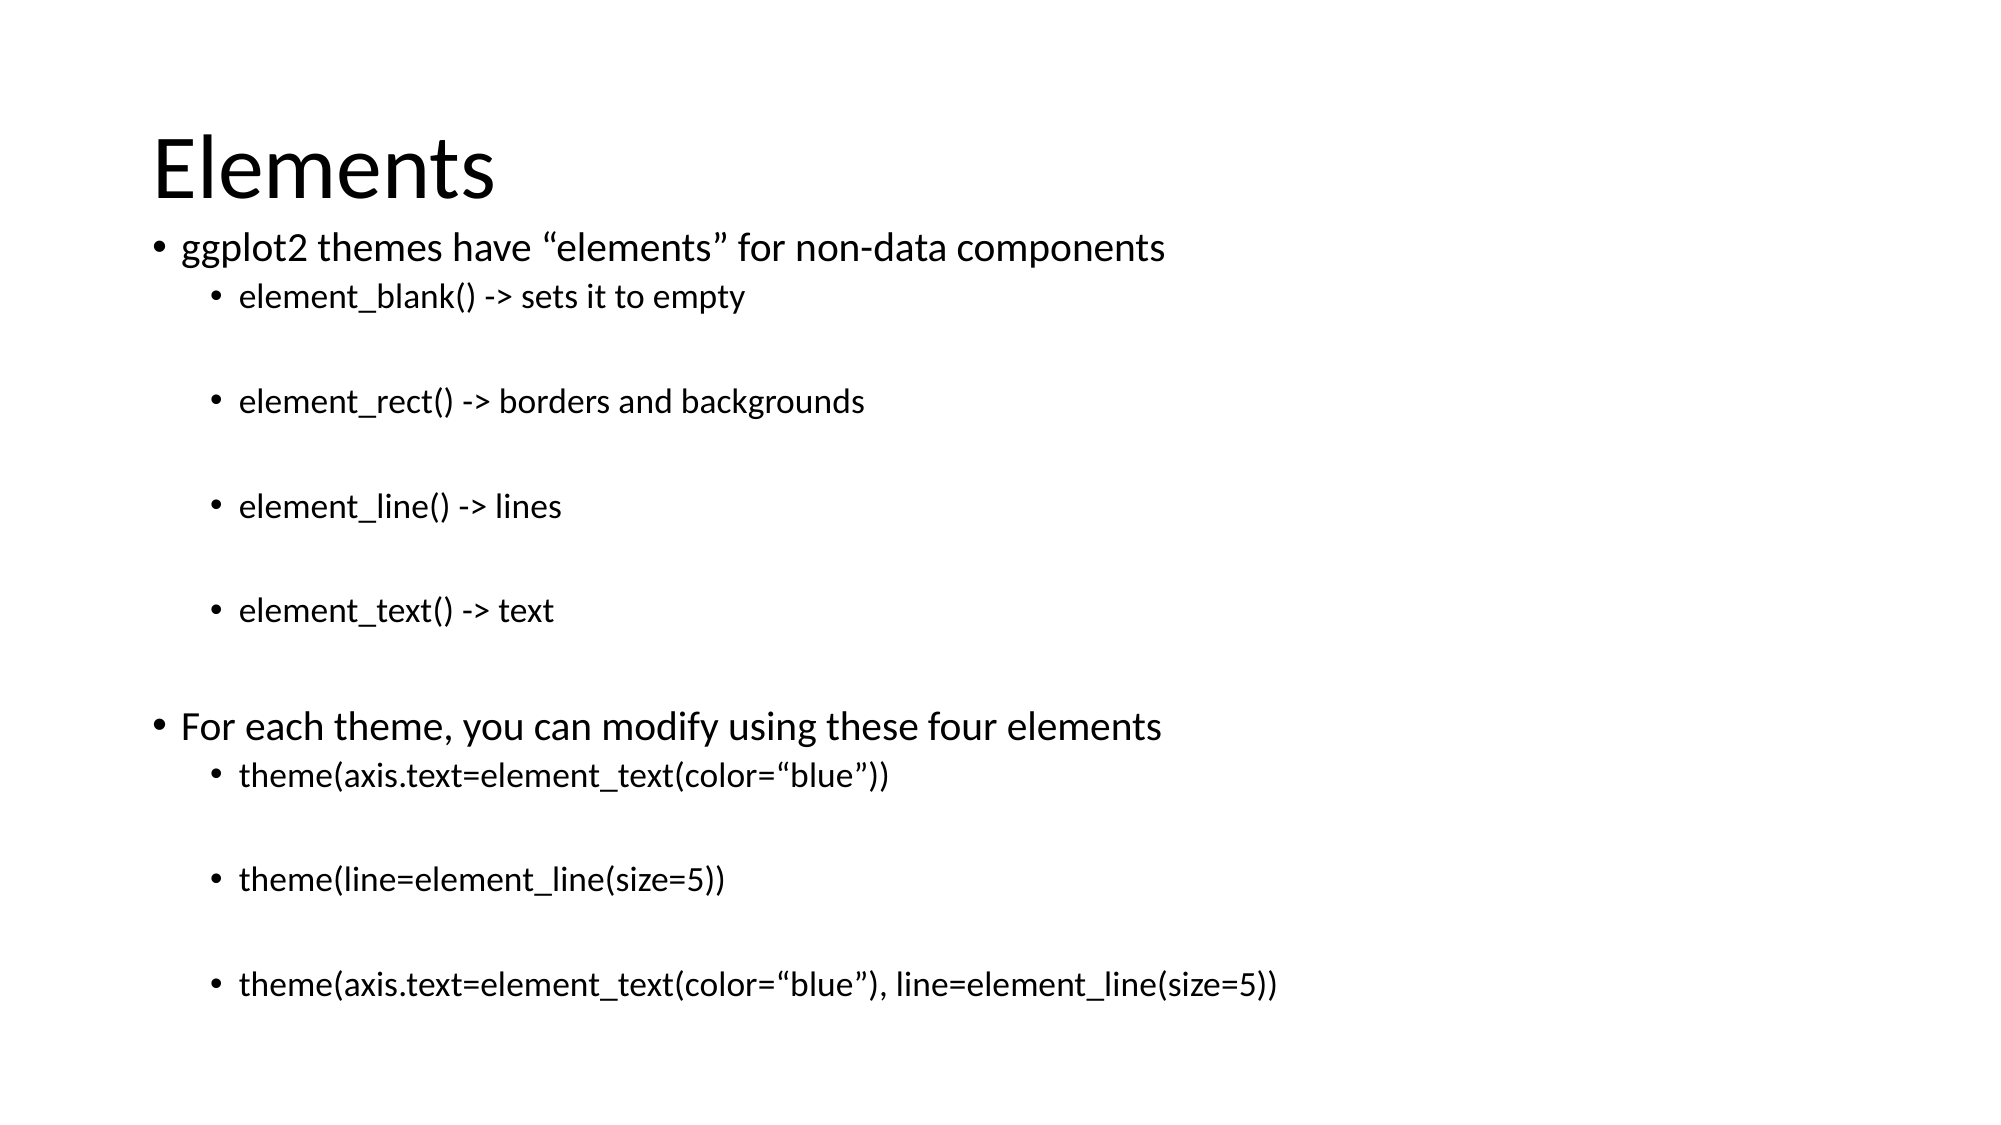

# Elements
ggplot2 themes have “elements” for non-data components
element_blank() -> sets it to empty

element_rect() -> borders and backgrounds

element_line() -> lines

element_text() -> text

For each theme, you can modify using these four elements
theme(axis.text=element_text(color=“blue”))

theme(line=element_line(size=5))

theme(axis.text=element_text(color=“blue”), line=element_line(size=5))